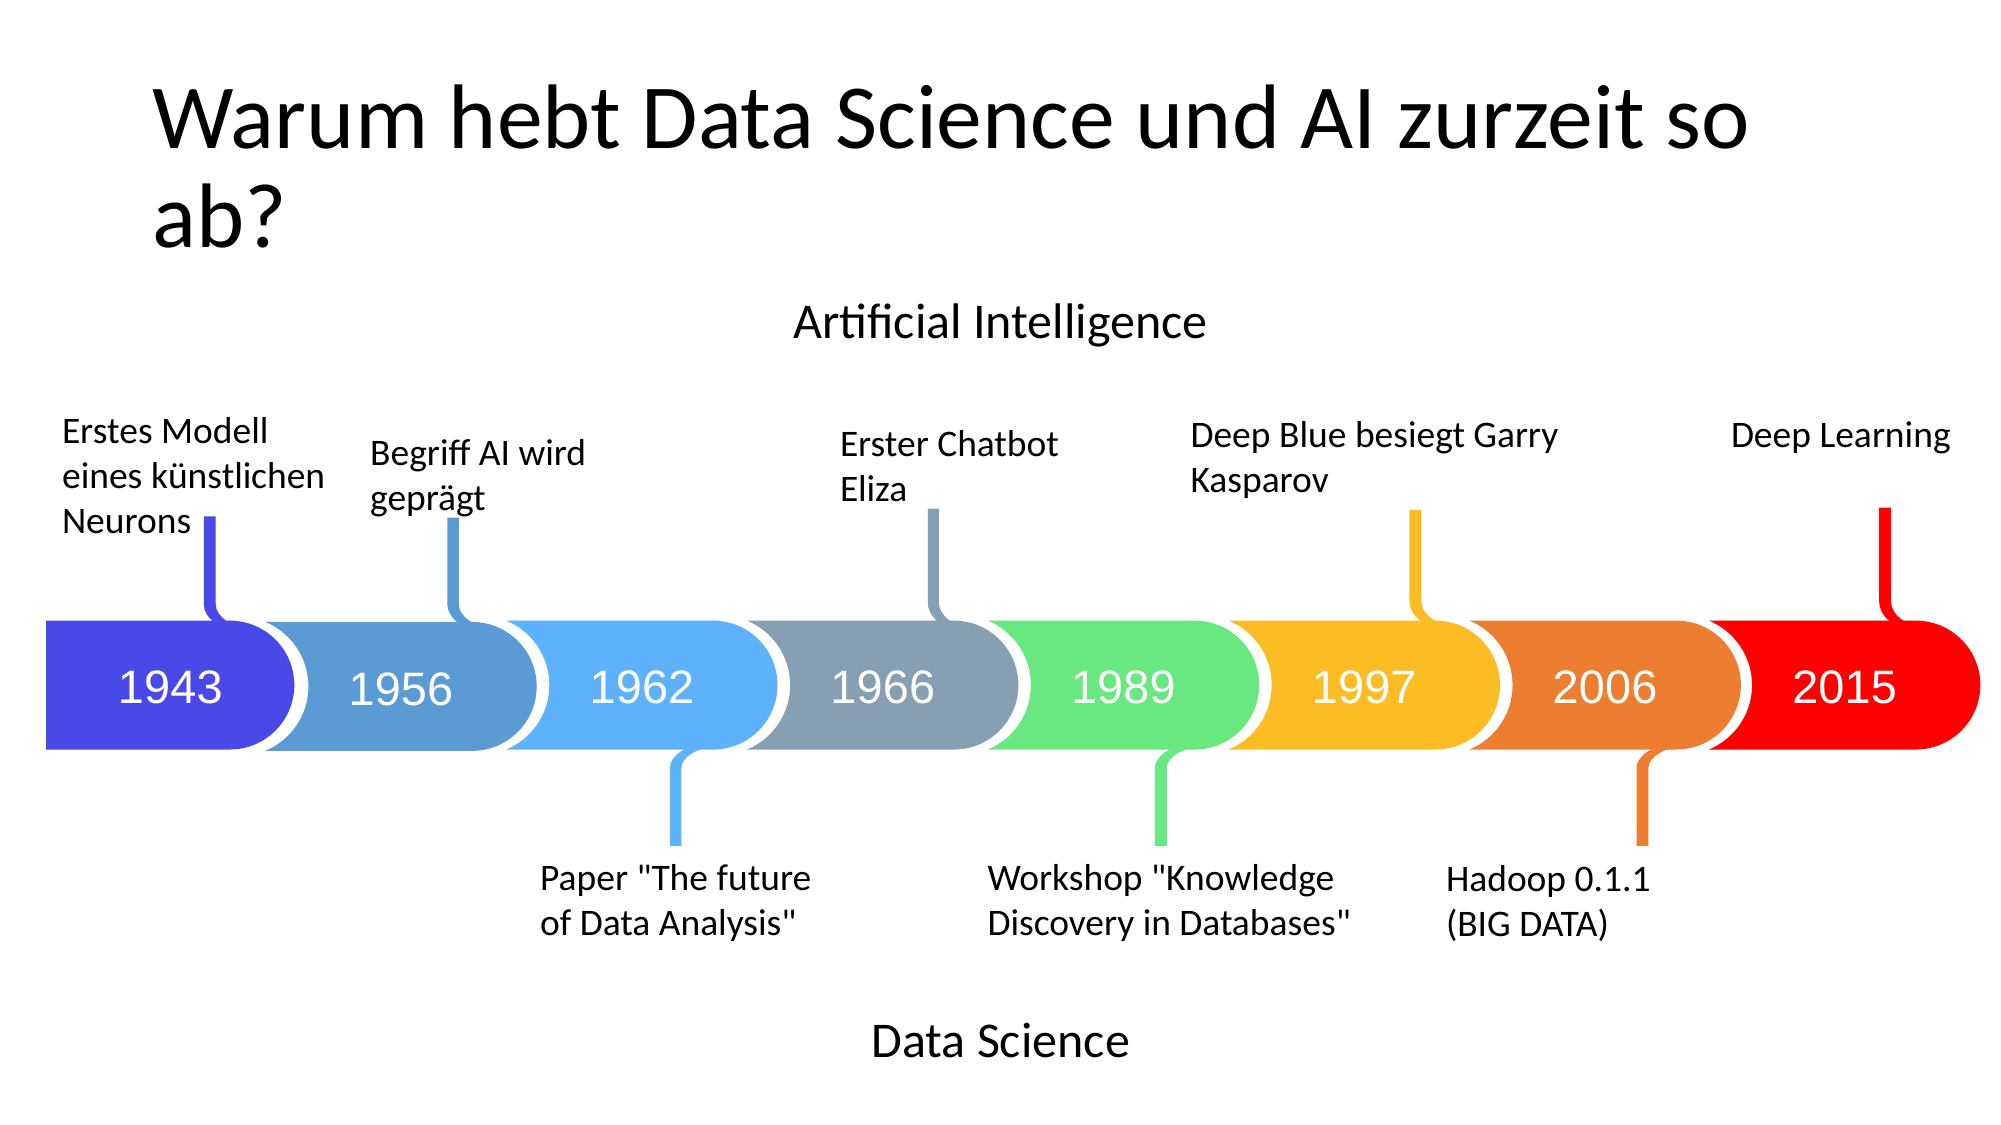

# Warum hebt Data Science und AI zurzeit so ab?
Artificial Intelligence
Erstes Modell eines künstlichen
Neurons
Deep Blue besiegt Garry Kasparov
Deep Learning
Erster Chatbot Eliza
Begriff AI wird geprägt

1966

1997

1943

2015
1962

2006

1989

1956
Workshop "Knowledge Discovery in Databases"
Paper "The future of Data Analysis"
Hadoop 0.1.1
(BIG DATA)
Data Science